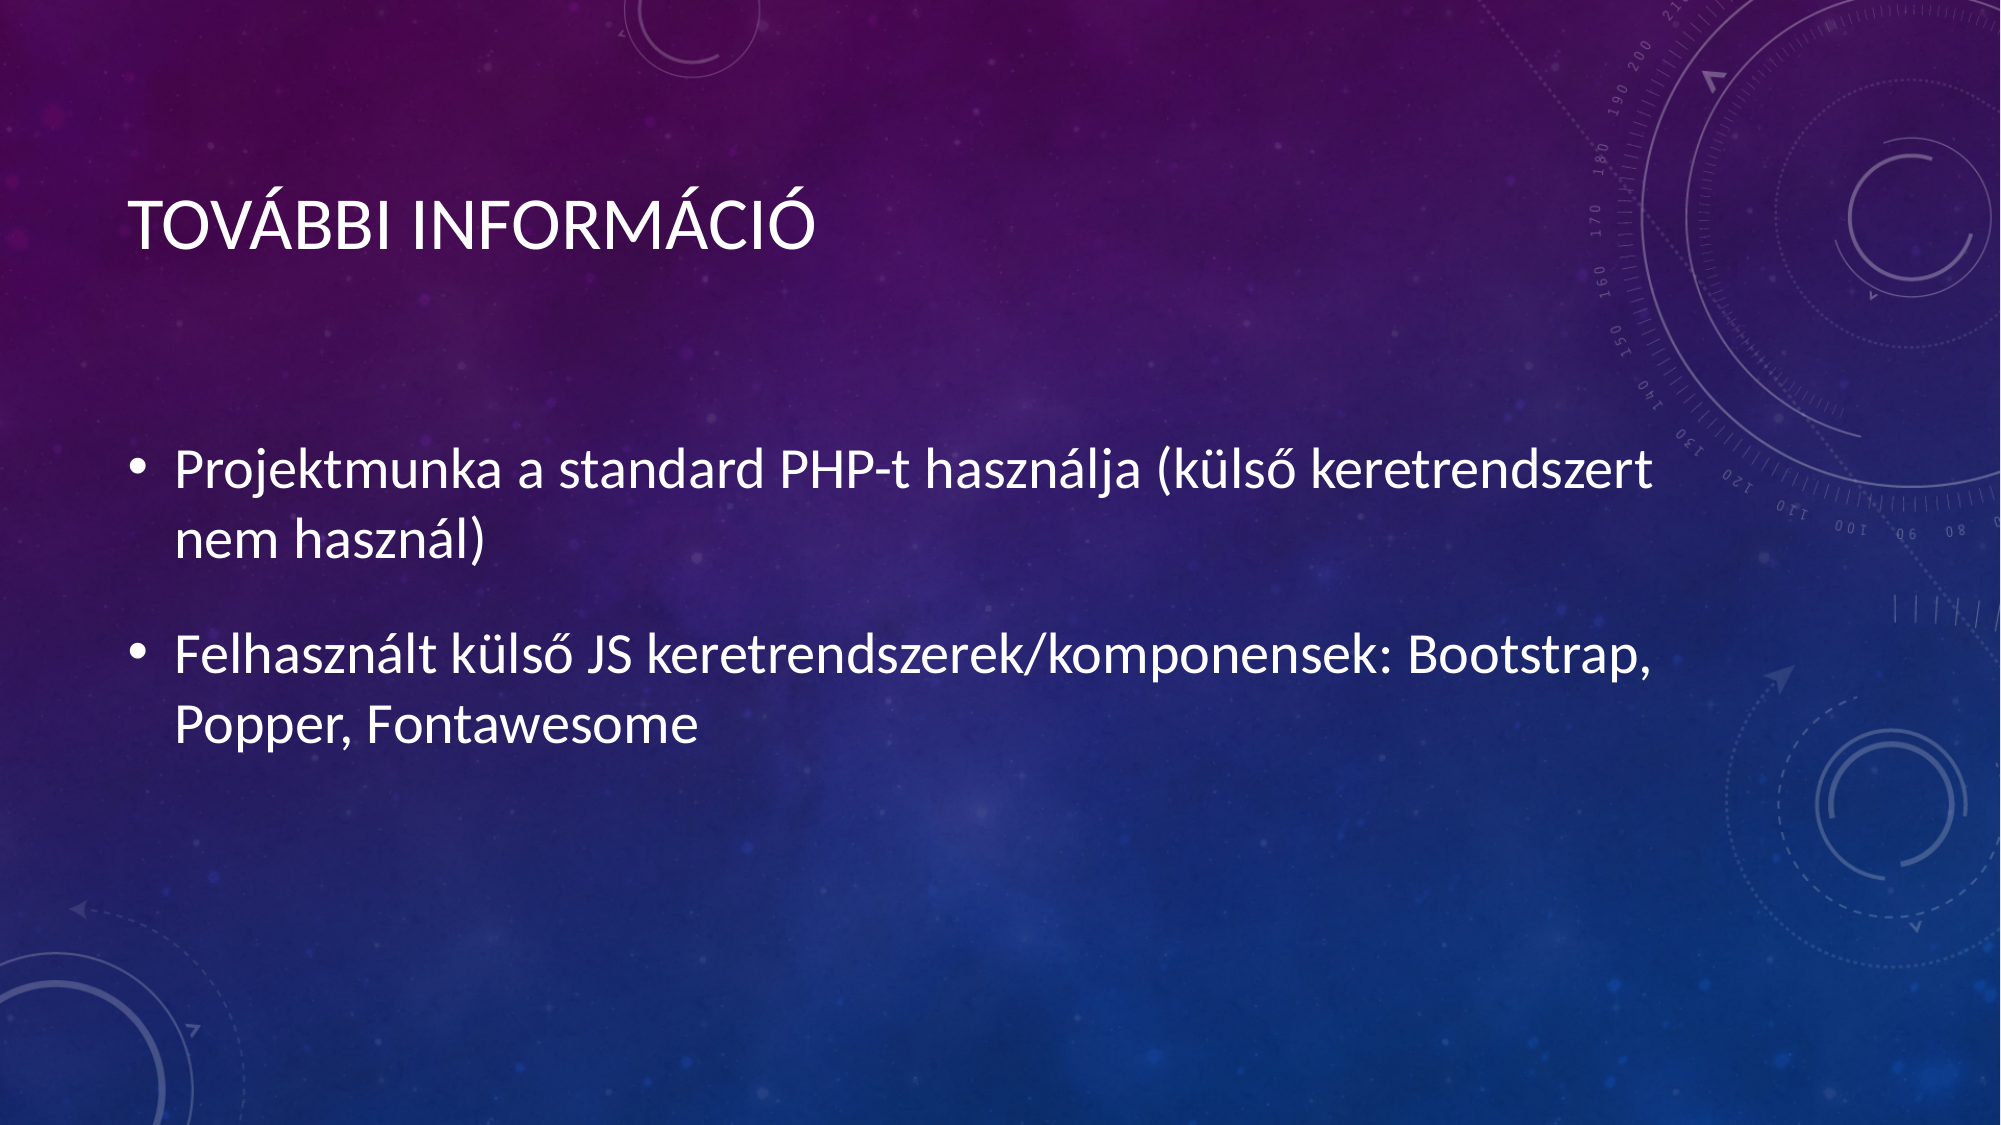

# További információ
Projektmunka a standard PHP-t használja (külső keretrendszert nem használ)
Felhasznált külső JS keretrendszerek/komponensek: Bootstrap, Popper, Fontawesome